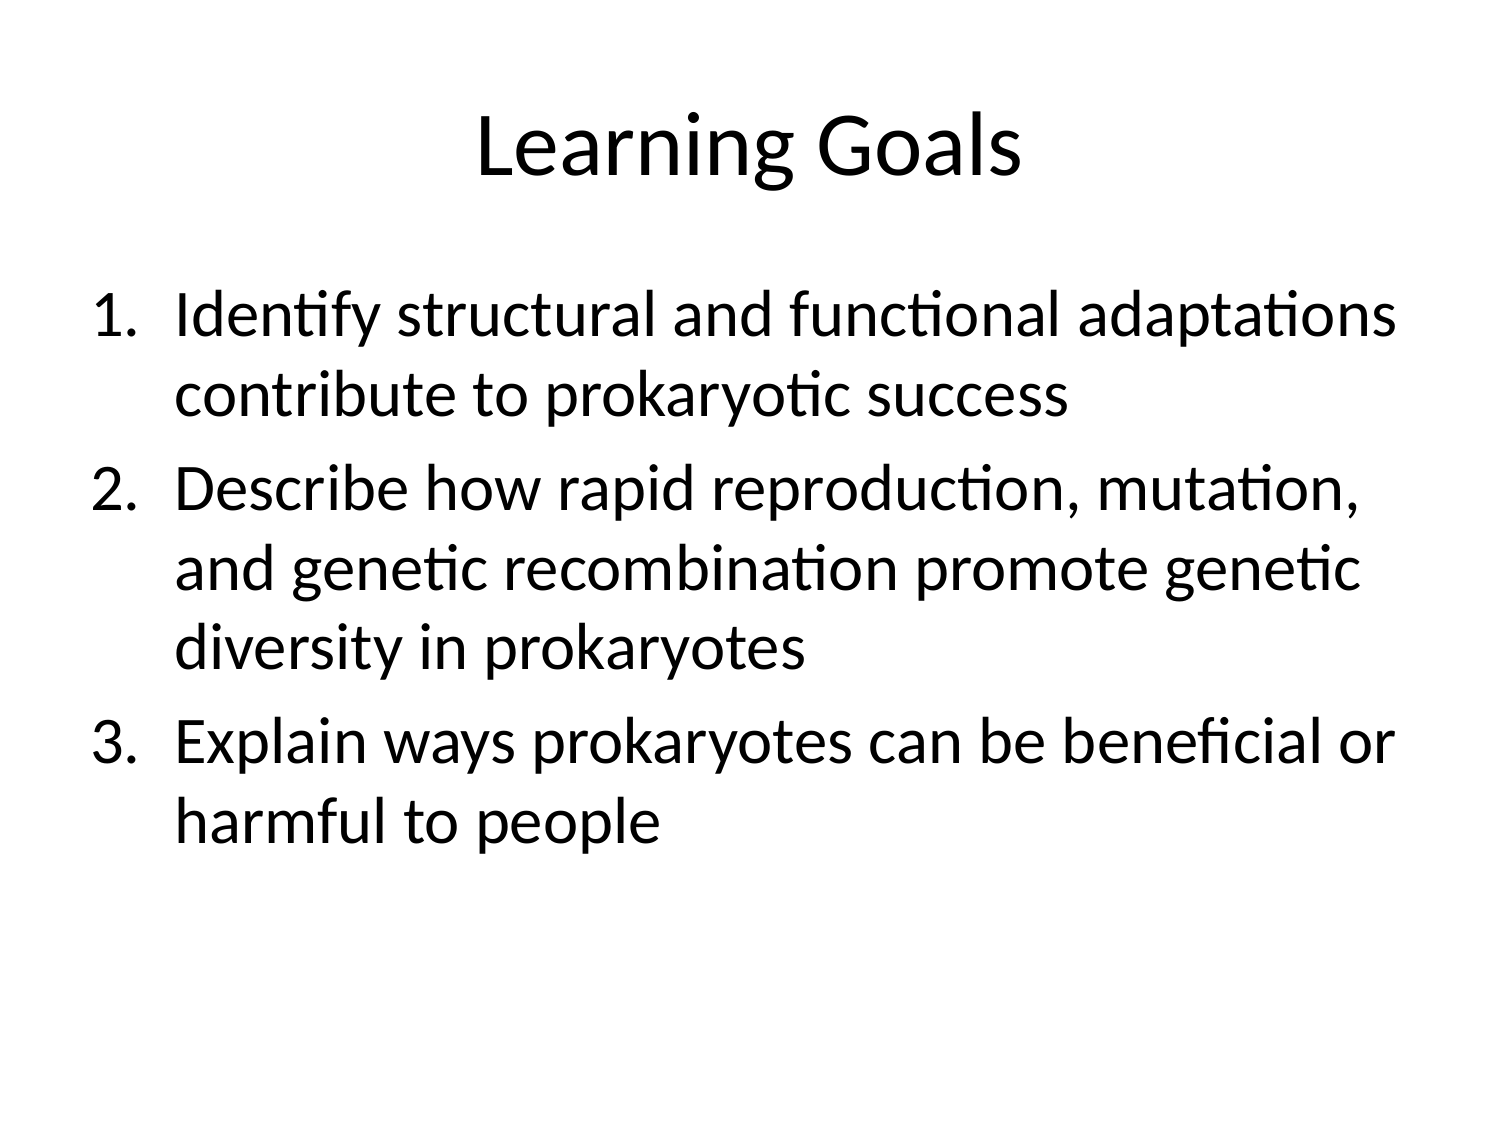

# Learning Goals
Identify structural and functional adaptations contribute to prokaryotic success
Describe how rapid reproduction, mutation, and genetic recombination promote genetic diversity in prokaryotes
Explain ways prokaryotes can be beneficial or harmful to people